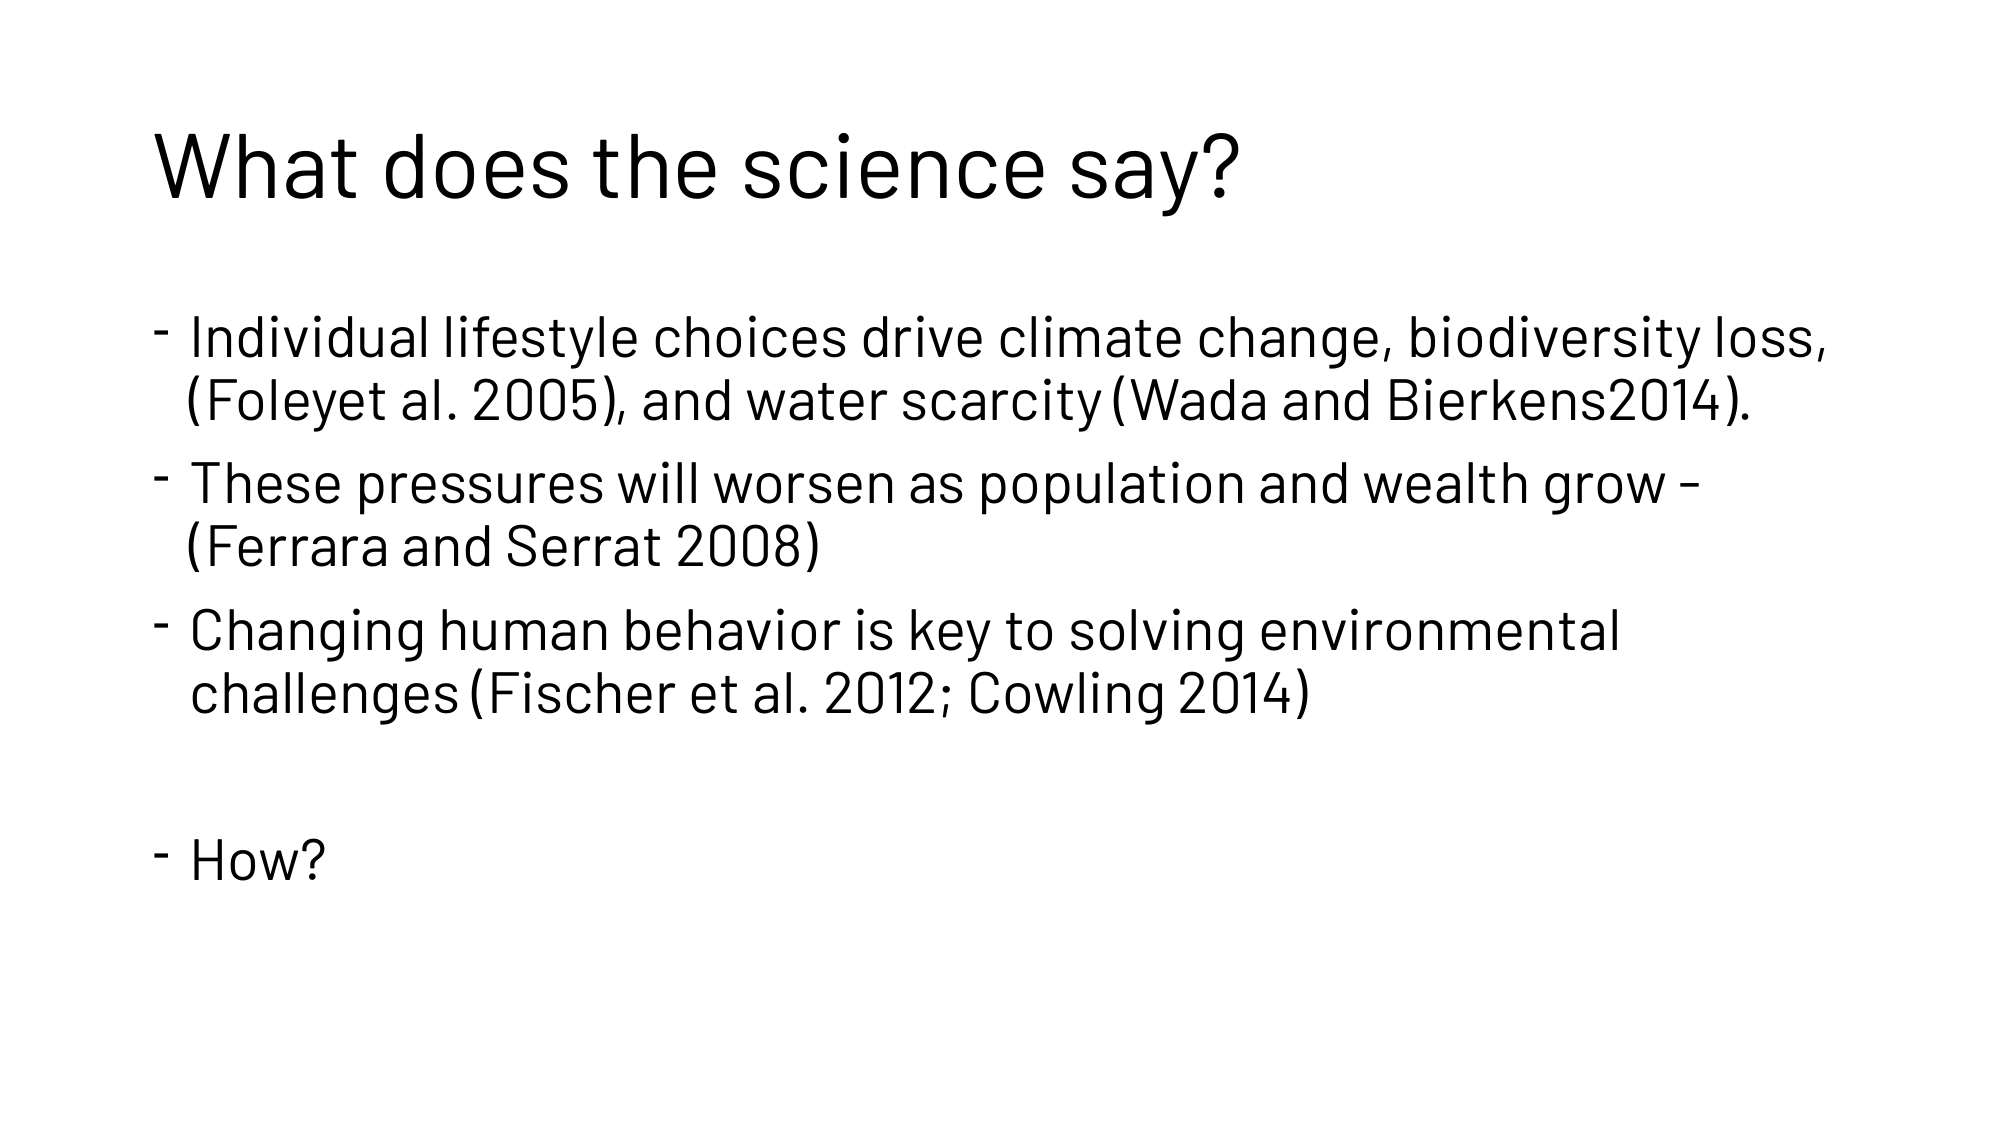

# What does the science say?
Individual lifestyle choices drive climate change, biodiversity loss, (Foleyet al. 2005), and water scarcity (Wada and Bierkens2014).
These pressures will worsen as population and wealth grow -(Ferrara and Serrat 2008)
Changing human behavior is key to solving environmental challenges (Fischer et al. 2012; Cowling 2014)

How?